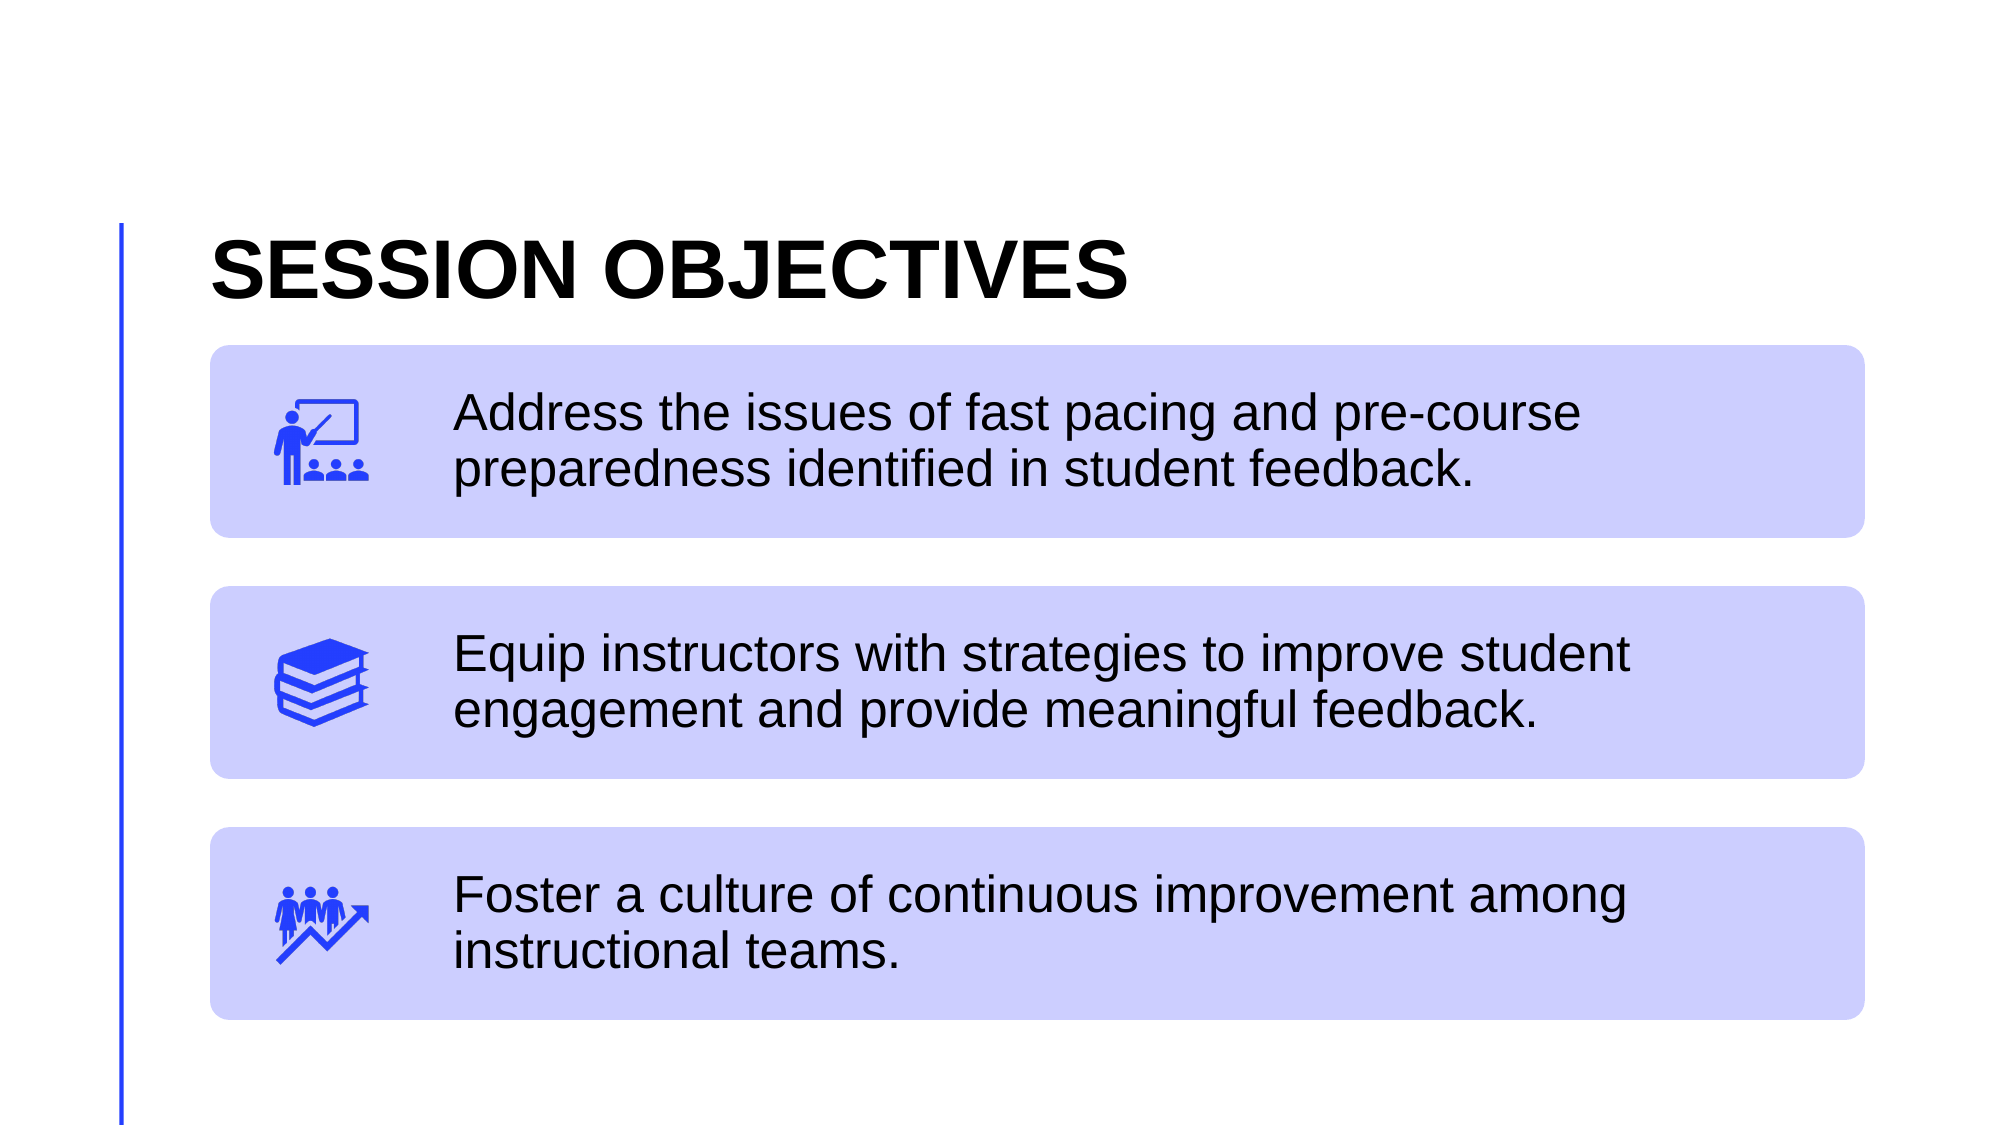

# Session objectives
Address the issues of fast pacing and pre-course preparedness identified in student feedback.
Equip instructors with strategies to improve student engagement and provide meaningful feedback.
Foster a culture of continuous improvement among instructional teams.